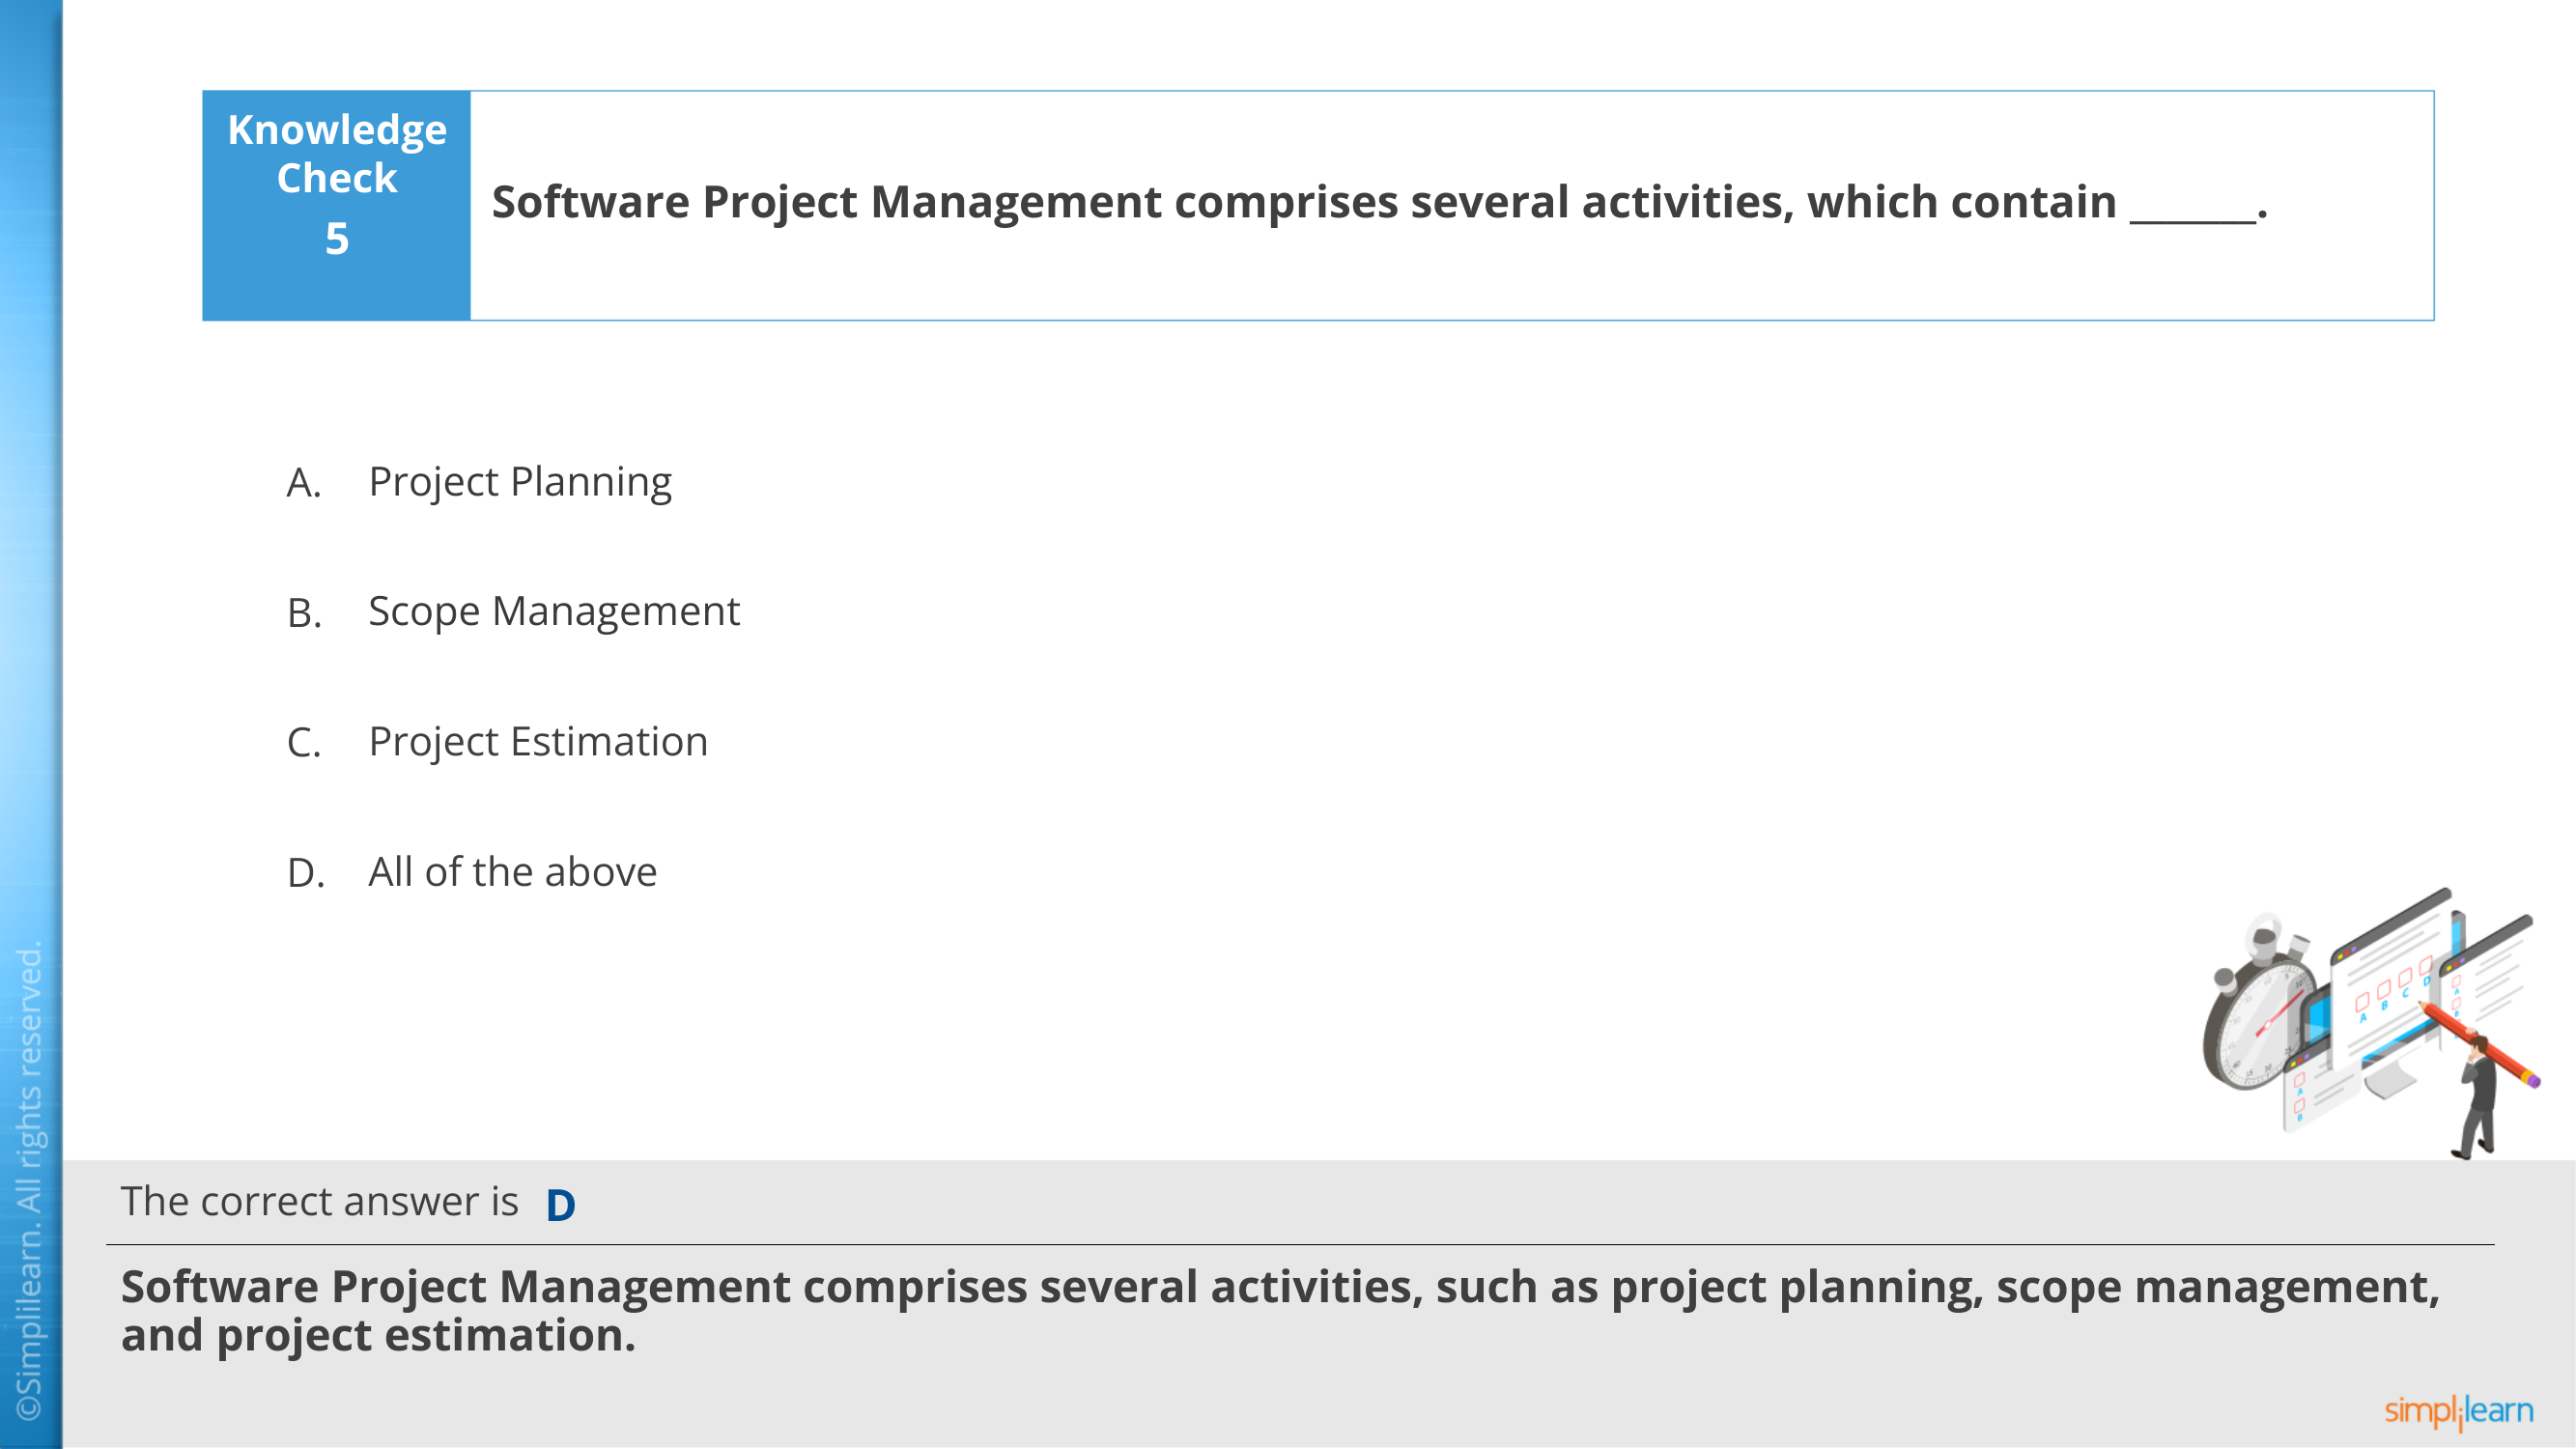

Software Project Management comprises several activities, which contain _______.
5
Project Planning
Scope Management
Project Estimation
All of the above
D
Software Project Management comprises several activities, such as project planning, scope management, and project estimation.